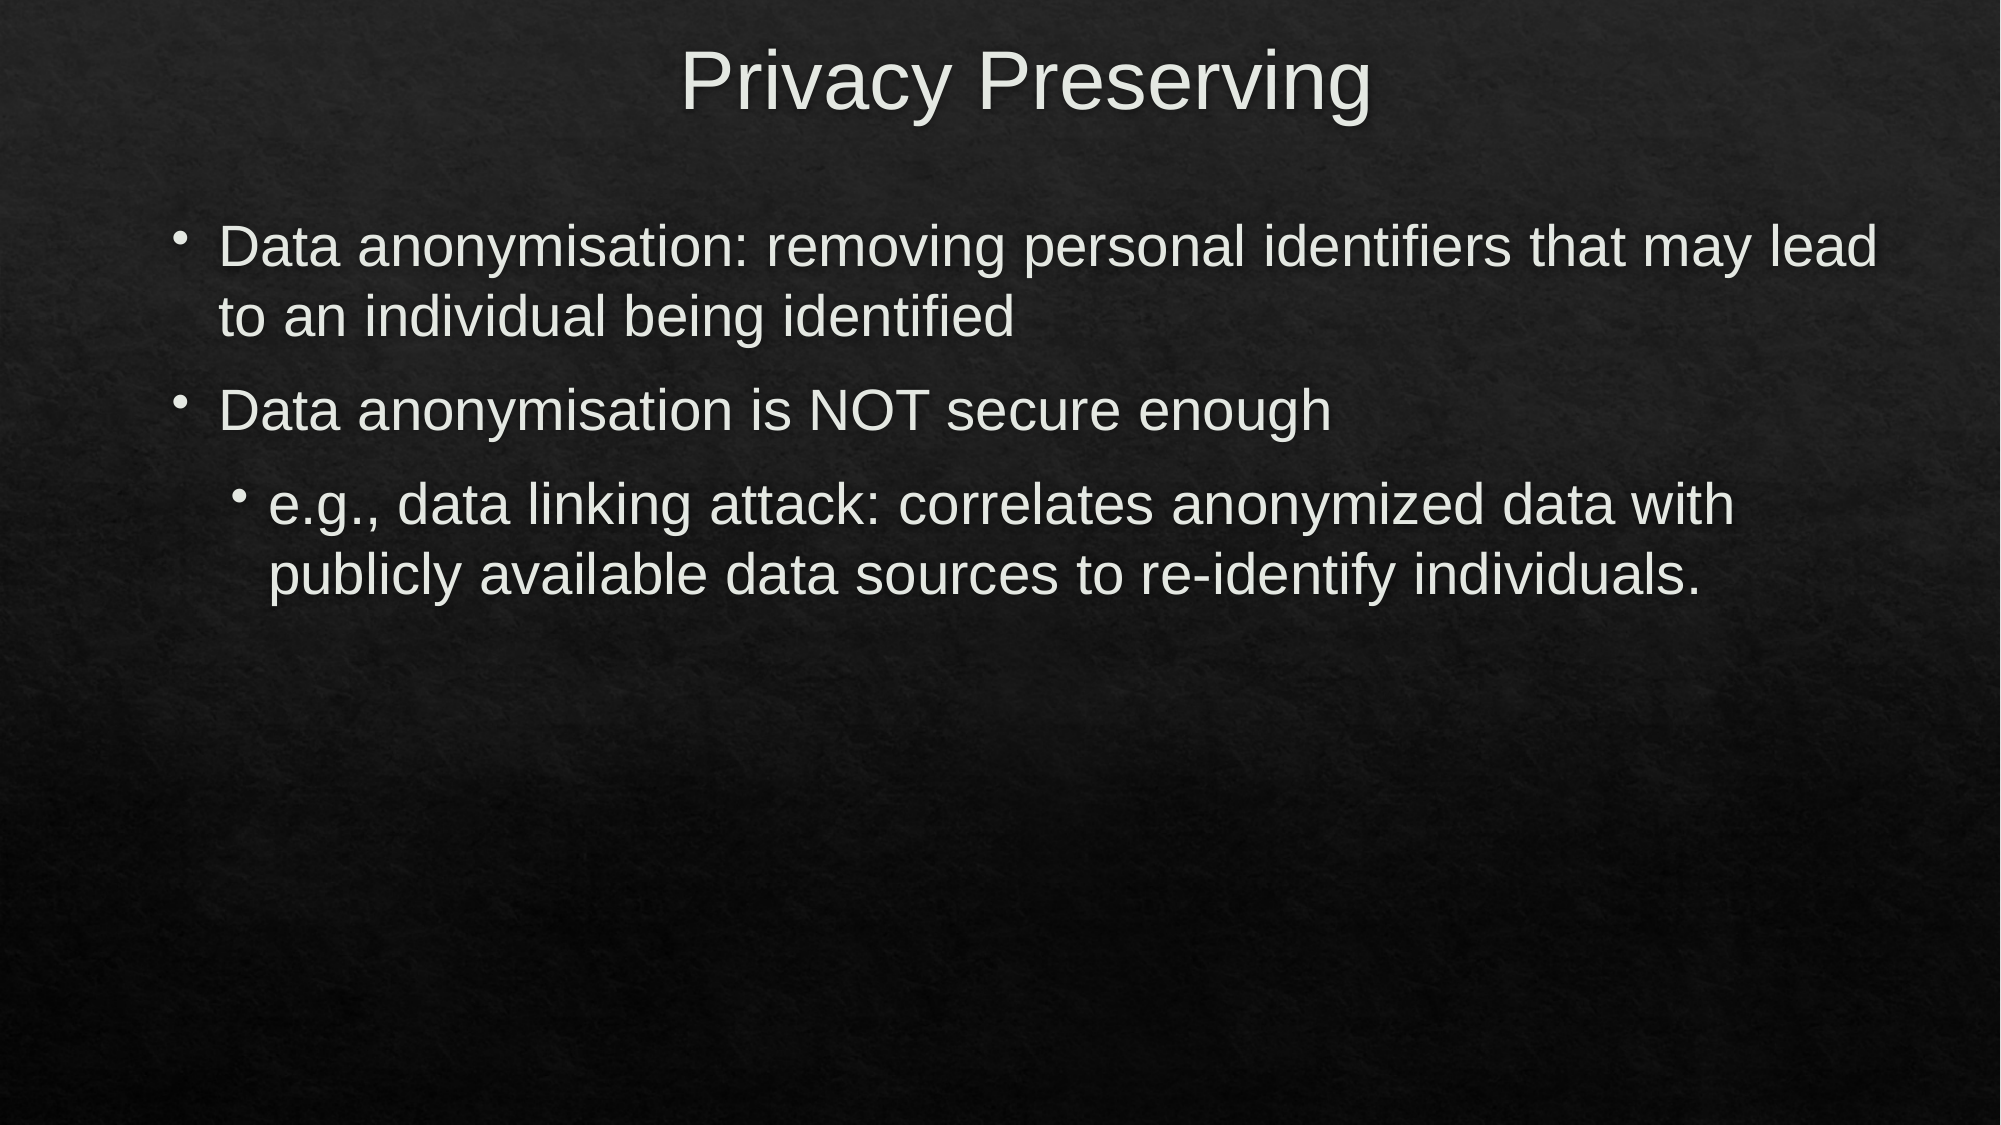

# Privacy Preserving
Data anonymisation: removing personal identifiers that may lead to an individual being identified
Data anonymisation is NOT secure enough
e.g., data linking attack: correlates anonymized data with publicly available data sources to re-identify individuals.